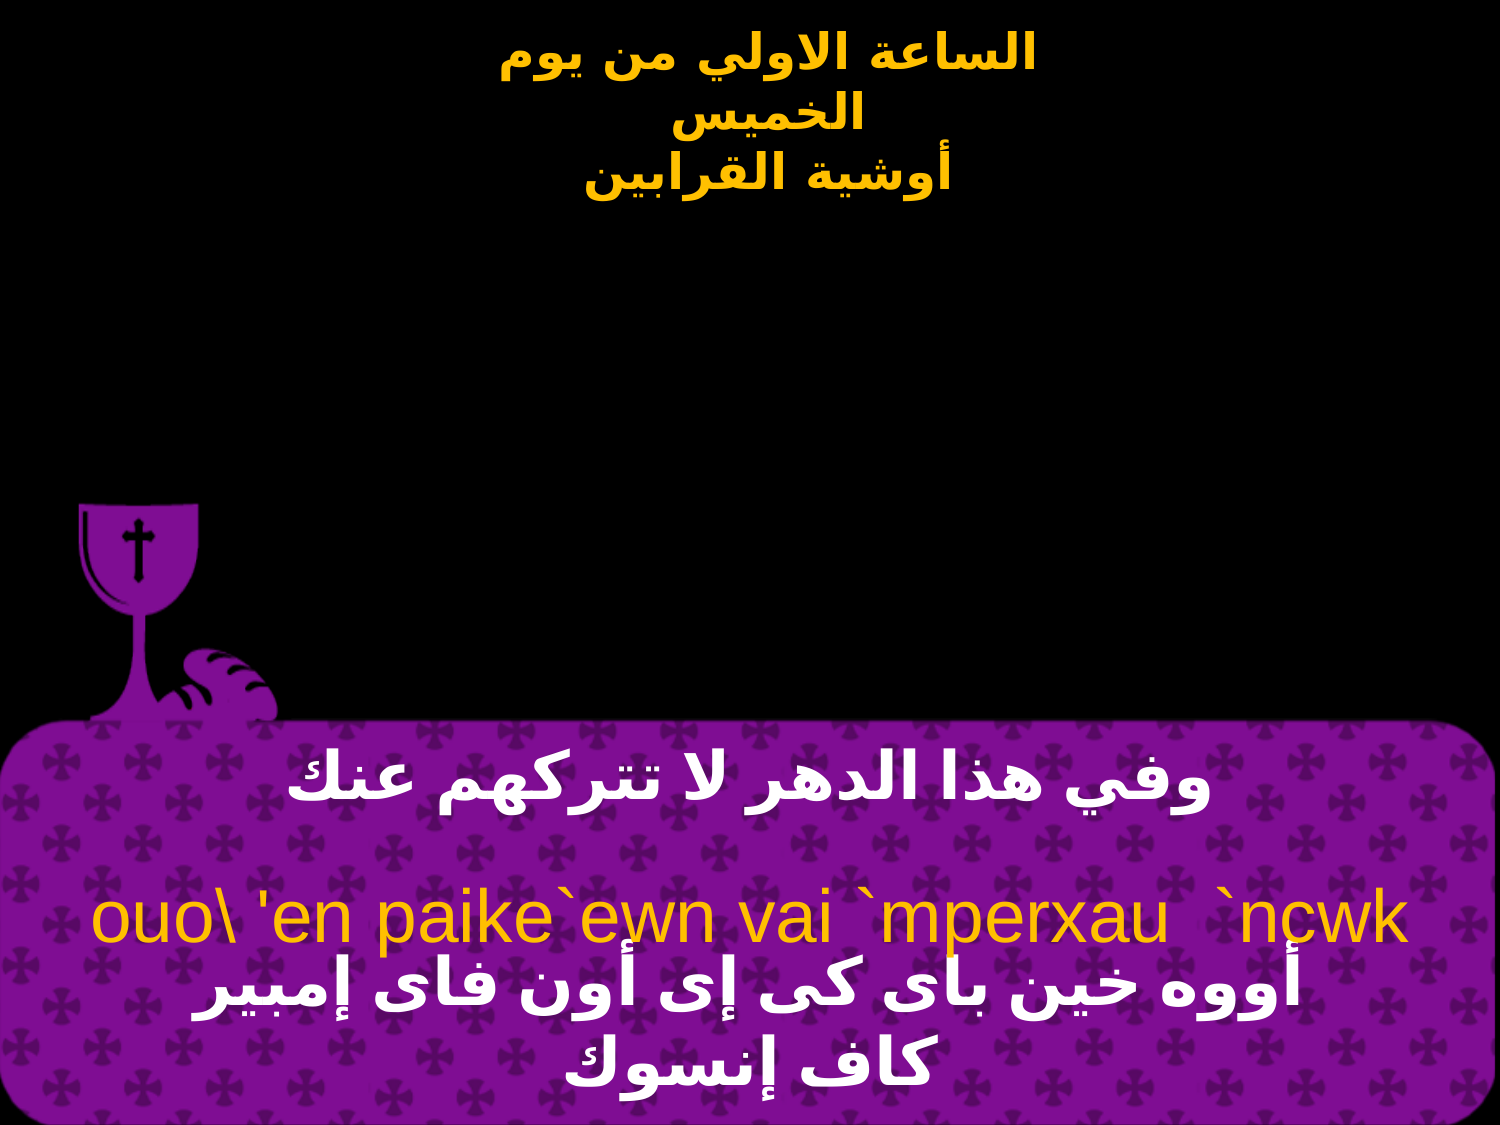

# وفي هذا الدهر لا تتركهم عنك
ouo\ 'en paike`ewn vai `mperxau  `ncwk
أووه خين باى كى إى أون فاى إمبير كاف إنسوك